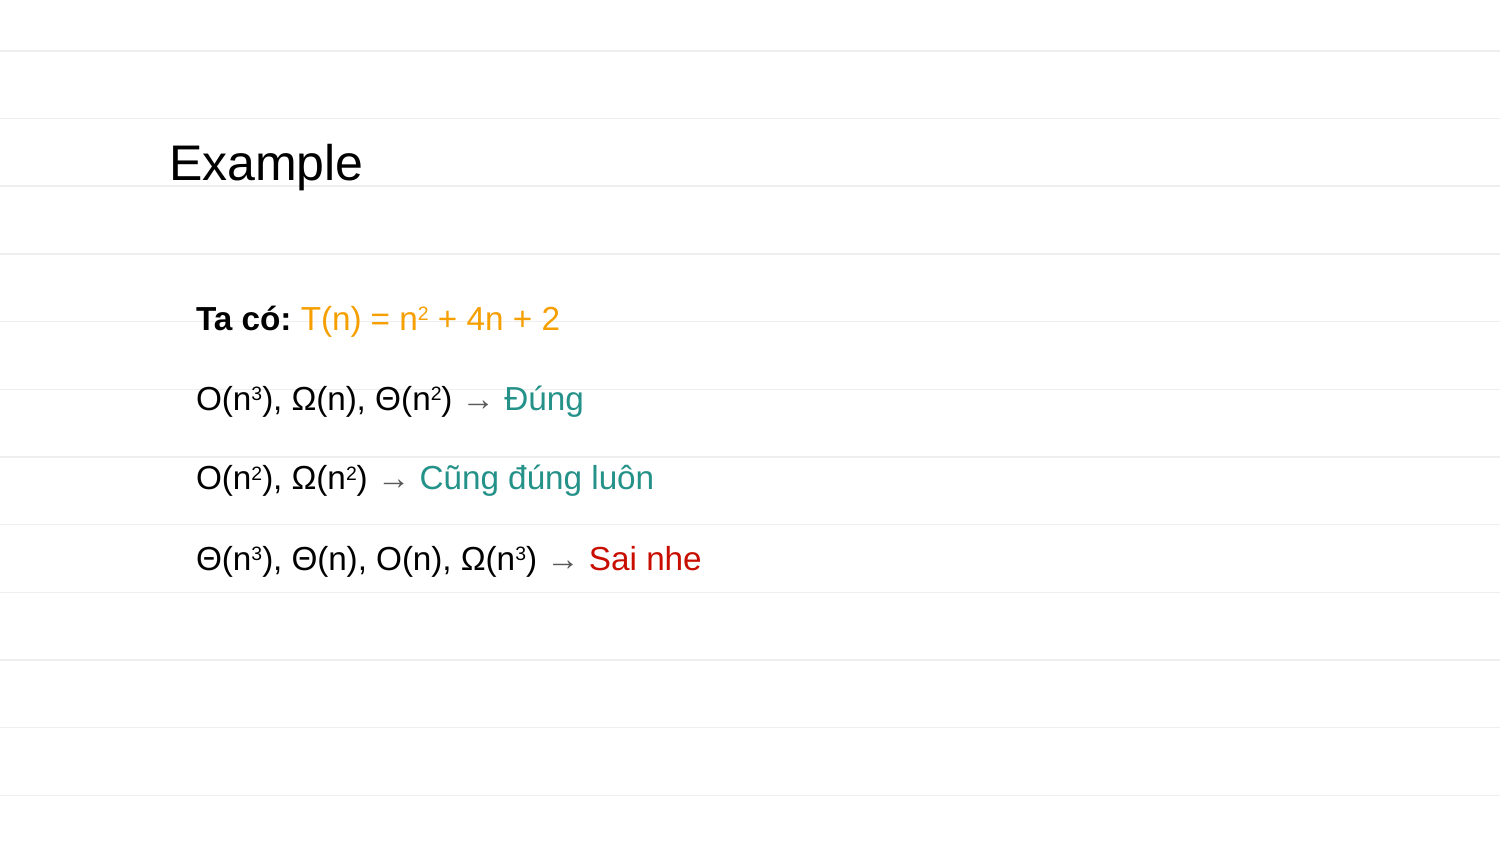

# Example
Ta có: T(n) = n2 + 4n + 2
O(n3), Ω(n), Θ(n2) → Đúng
O(n2), Ω(n2) → Cũng đúng luôn
Θ(n3), Θ(n), O(n), Ω(n3) → Sai nhe